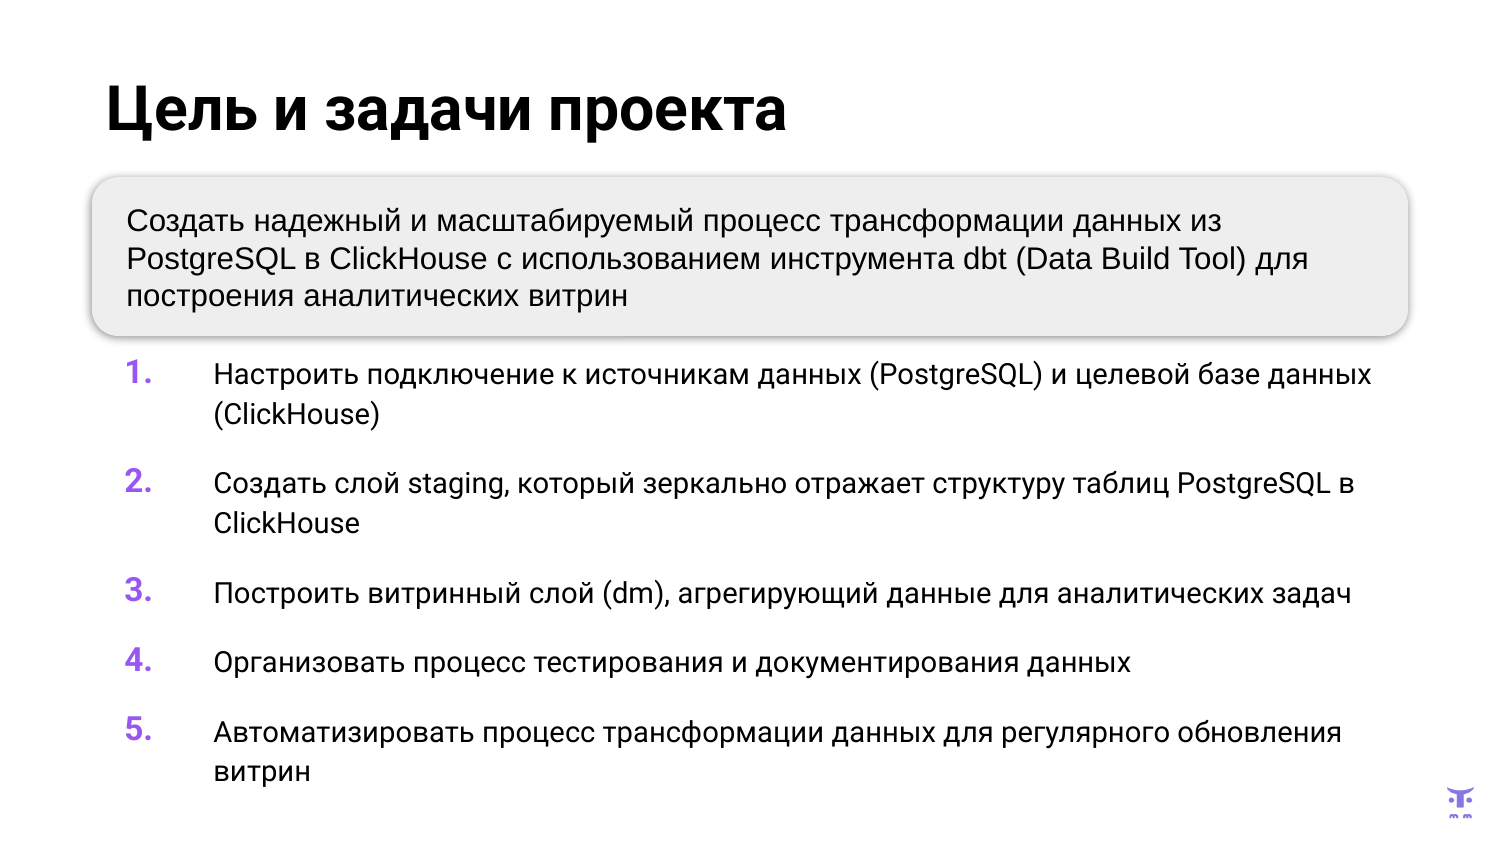

Цель и задачи проекта
Создать надежный и масштабируемый процесс трансформации данных из PostgreSQL в ClickHouse с использованием инструмента dbt (Data Build Tool) для построения аналитических витрин
| 1. | Настроить подключение к источникам данных (PostgreSQL) и целевой базе данных (ClickHouse) |
| --- | --- |
| 2. | Создать слой staging, который зеркально отражает структуру таблиц PostgreSQL в ClickHouse |
| 3. | Построить витринный слой (dm), агрегирующий данные для аналитических задач |
| 4. | Организовать процесс тестирования и документирования данных |
| 5. | Автоматизировать процесс трансформации данных для регулярного обновления витрин |